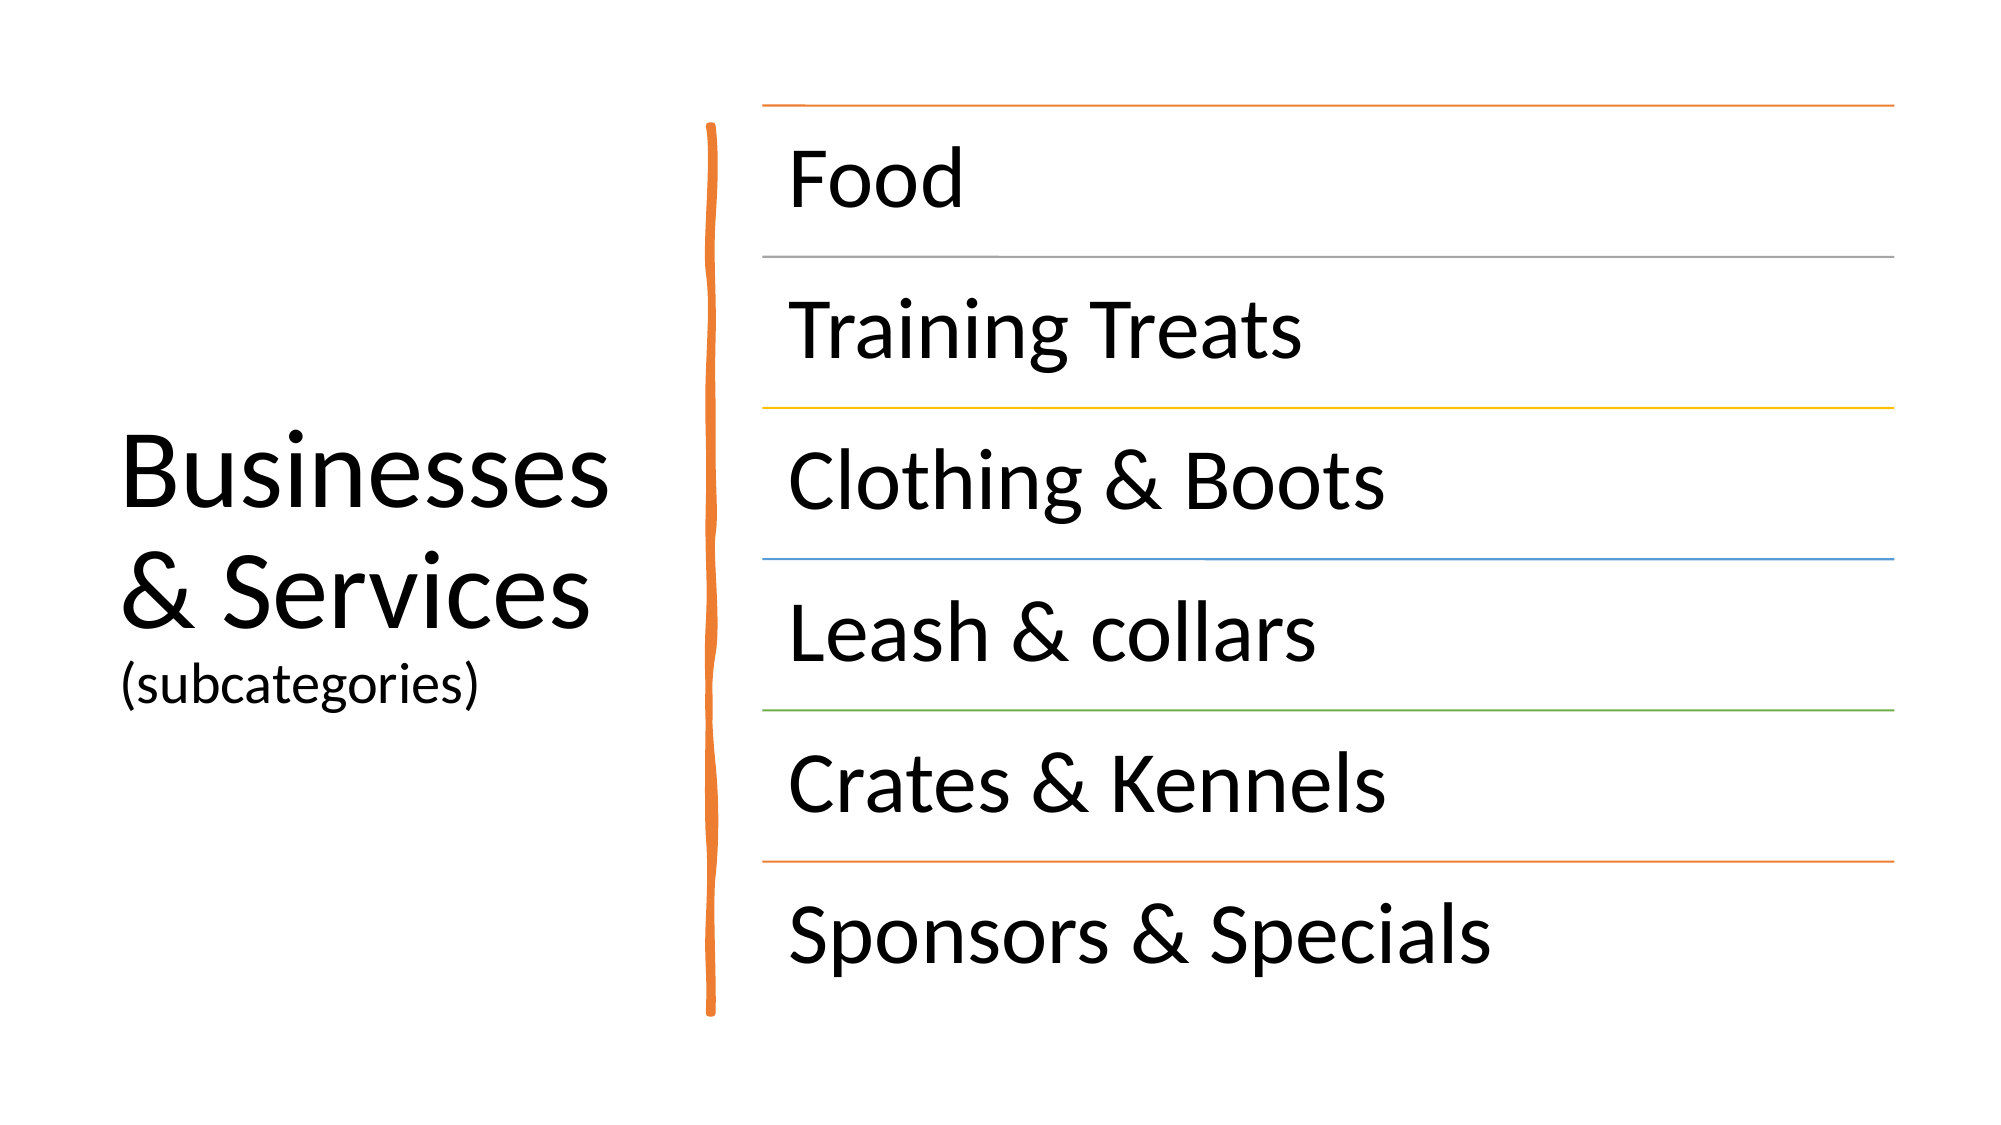

Food
Training Treats
Clothing & Boots
Leash & collars
Crates & Kennels
Sponsors & Specials
# Businesses & Services (subcategories)